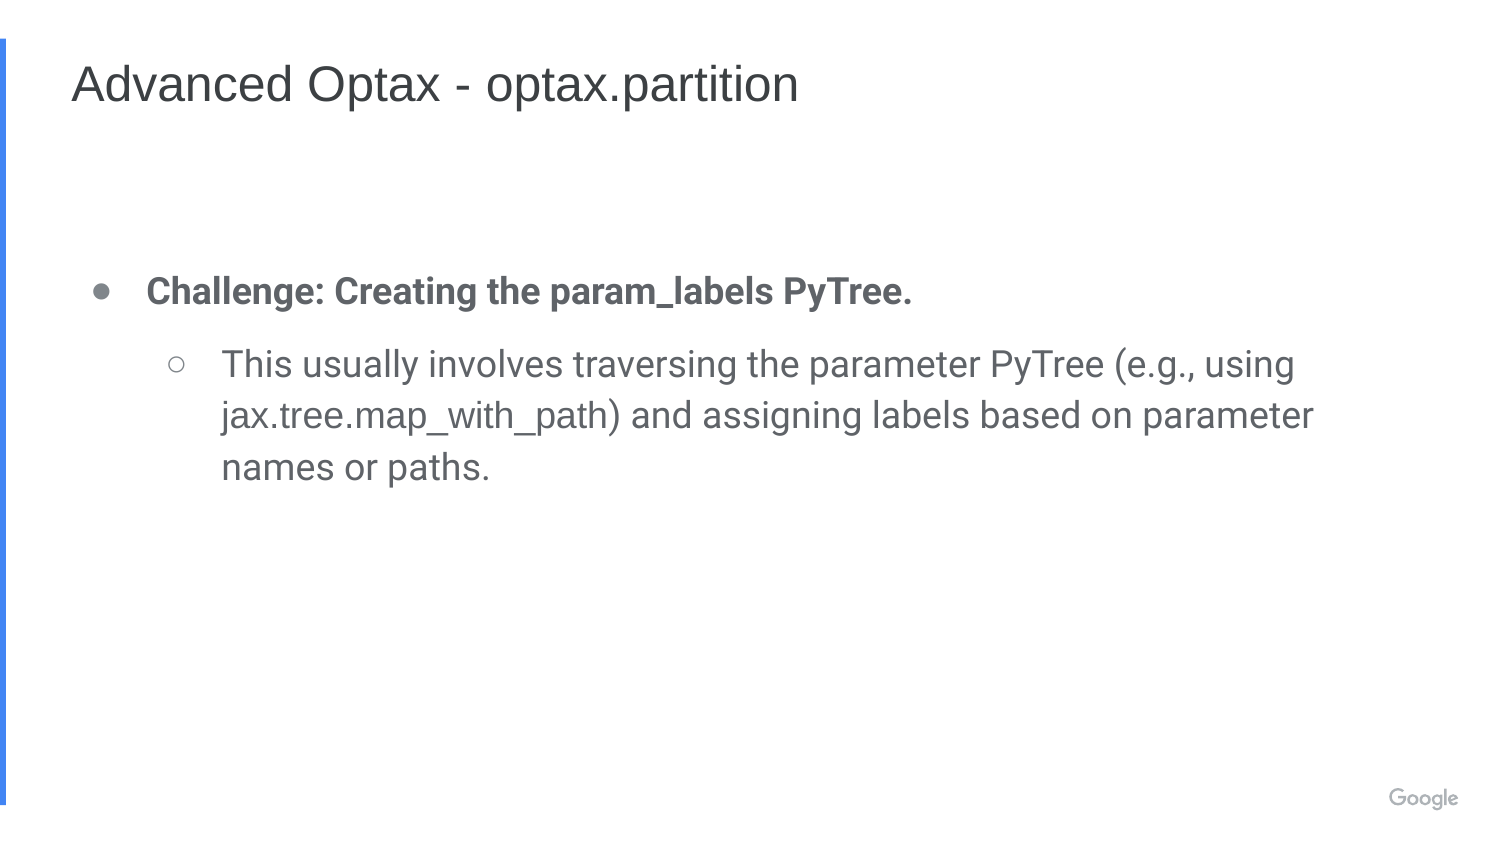

# Advanced Optax - optax.partition
Challenge: Creating the param_labels PyTree.
This usually involves traversing the parameter PyTree (e.g., using jax.tree.map_with_path) and assigning labels based on parameter names or paths.